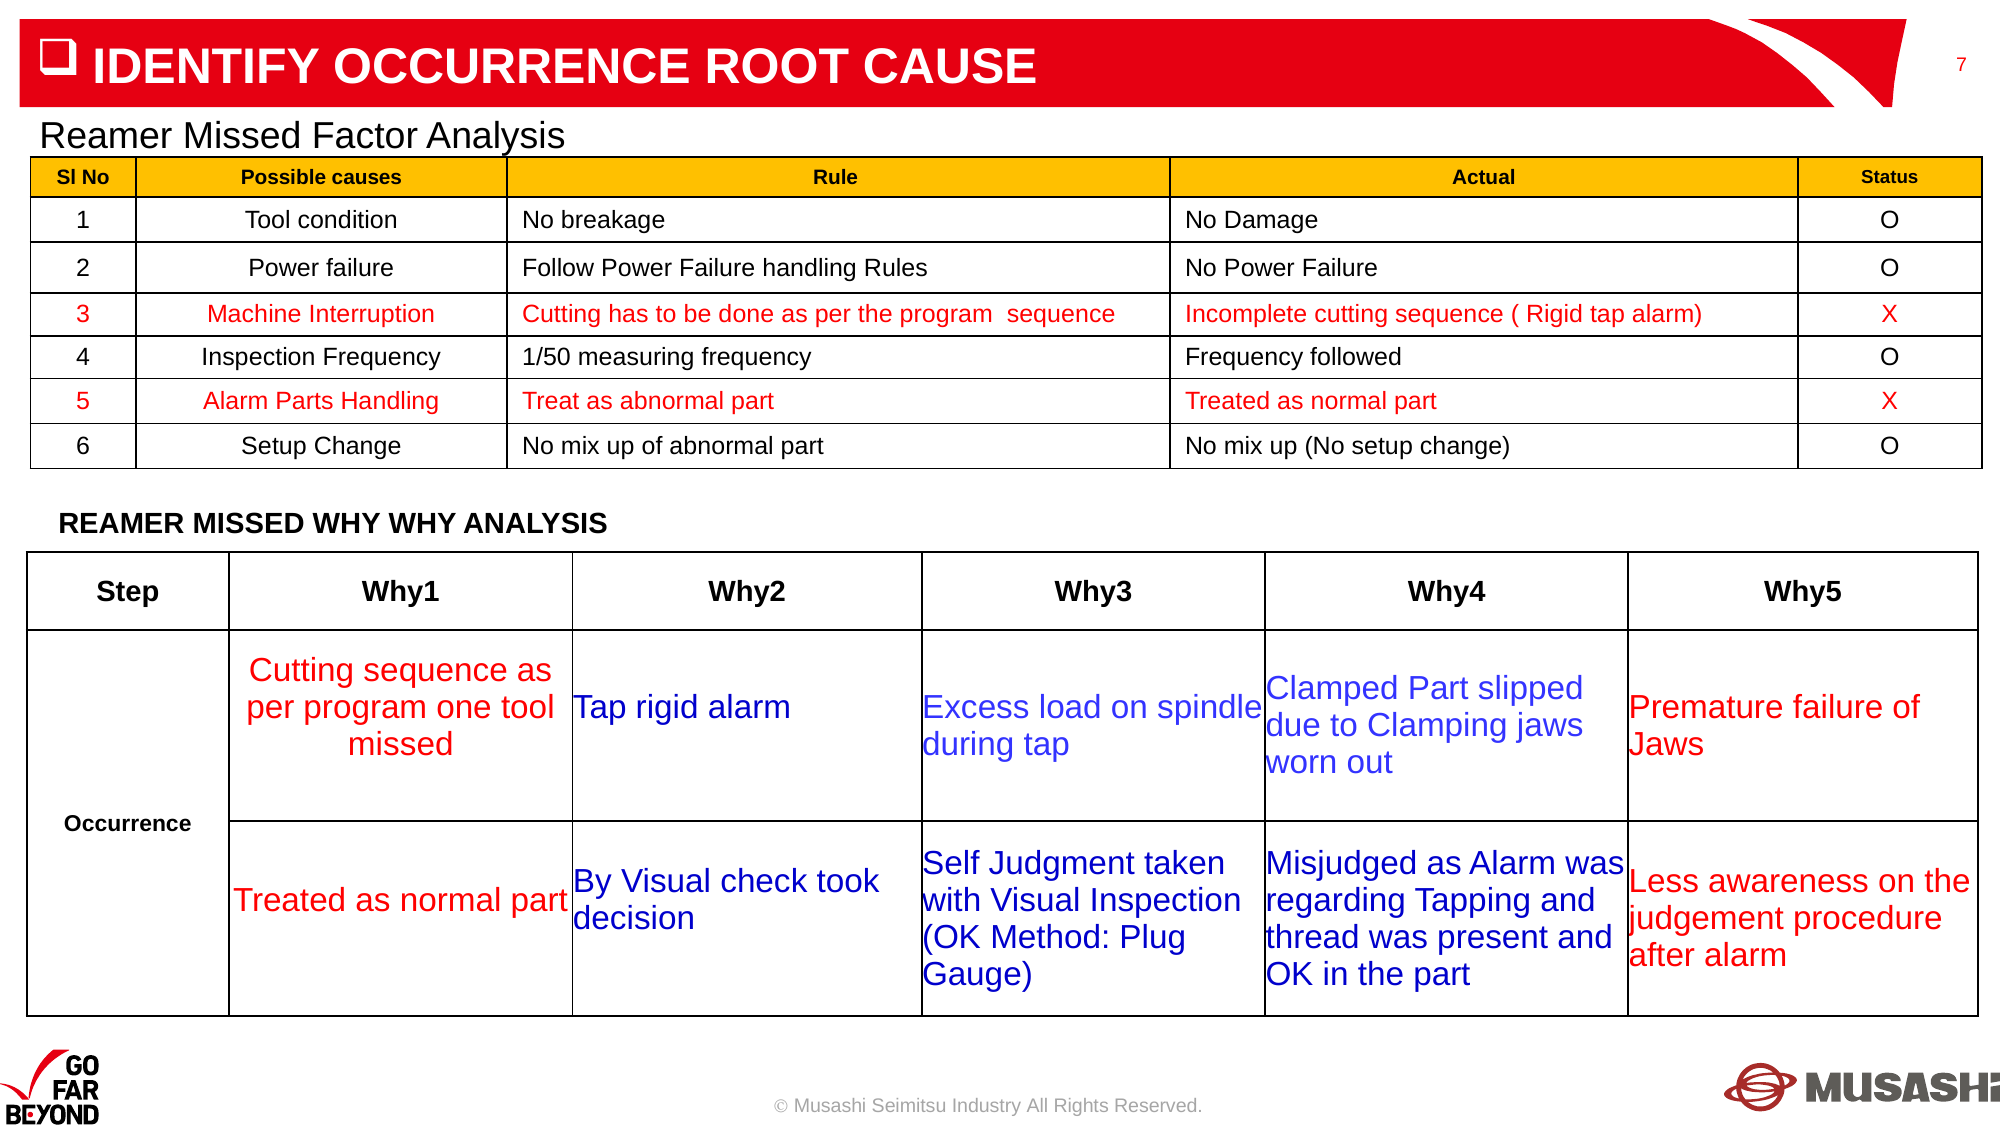

# IDENTIFY OCCURRENCE ROOT CAUSE
7
Reamer Missed Factor Analysis
| Sl No | Possible causes | Rule | Actual | Status |
| --- | --- | --- | --- | --- |
| 1 | Tool condition | No breakage | No Damage | O |
| 2 | Power failure | Follow Power Failure handling Rules | No Power Failure | O |
| 3 | Machine Interruption | Cutting has to be done as per the program sequence | Incomplete cutting sequence ( Rigid tap alarm) | X |
| 4 | Inspection Frequency | 1/50 measuring frequency | Frequency followed | O |
| 5 | Alarm Parts Handling | Treat as abnormal part | Treated as normal part | X |
| 6 | Setup Change | No mix up of abnormal part | No mix up (No setup change) | O |
REAMER MISSED WHY WHY ANALYSIS
| Step | Why1 | Why2 | Why3 | Why4 | Why5 |
| --- | --- | --- | --- | --- | --- |
| Occurrence | Cutting sequence as per program one tool missed | Tap rigid alarm | Excess load on spindle during tap | Clamped Part slipped due to Clamping jaws worn out | Premature failure of Jaws |
|  | Treated as normal part | By Visual check took decision | Self Judgment taken with Visual Inspection (OK Method: Plug Gauge) | Misjudged as Alarm was regarding Tapping and thread was present and OK in the part | Less awareness on the judgement procedure after alarm |